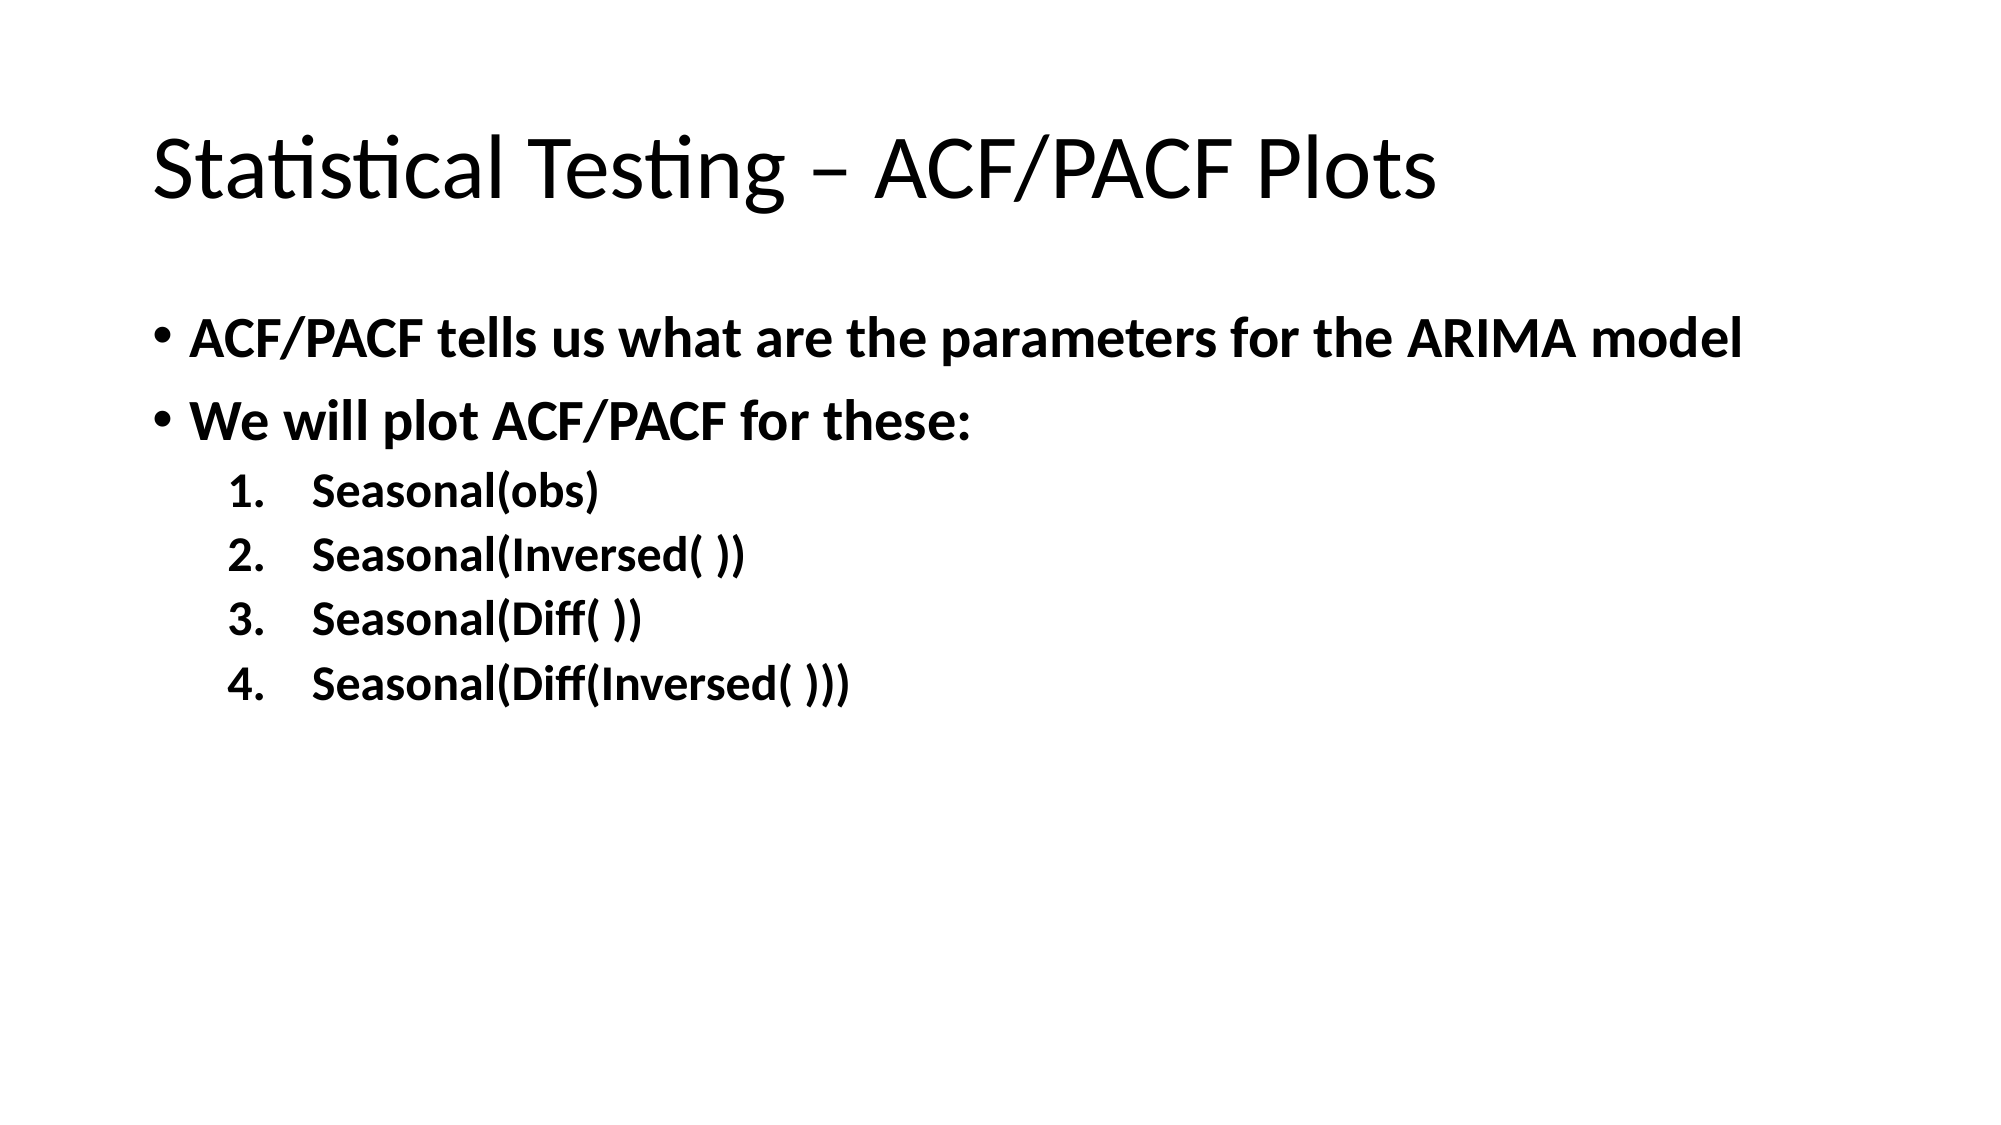

# Statistical Testing – ACF/PACF Plots
ACF/PACF tells us what are the parameters for the ARIMA model
We will plot ACF/PACF for these:
Seasonal(obs)
Seasonal(Inversed( ))
Seasonal(Diff( ))
Seasonal(Diff(Inversed( )))